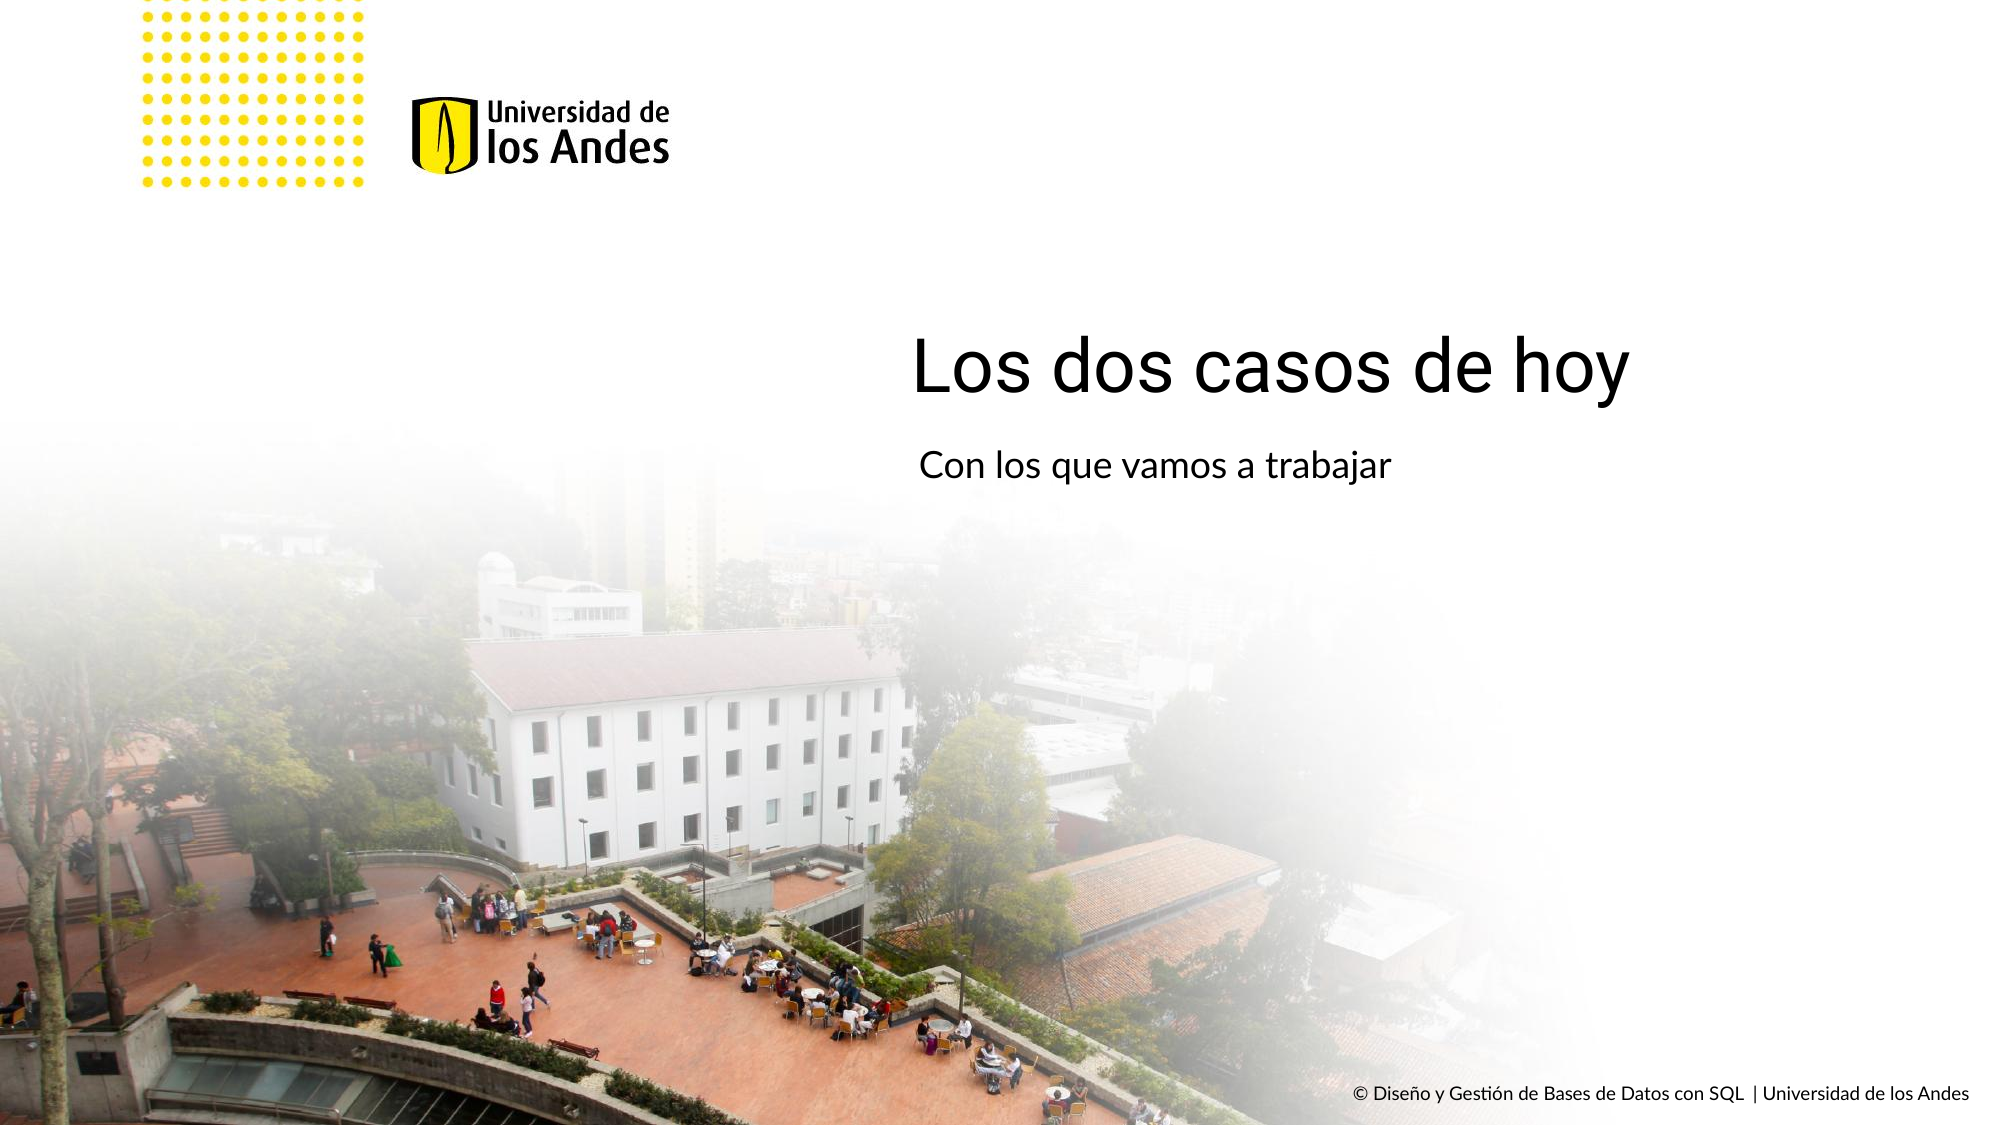

Los dos casos de hoy
Con los que vamos a trabajar
© Diseño y Gestión de Bases de Datos con SQL  | Universidad de los Andes